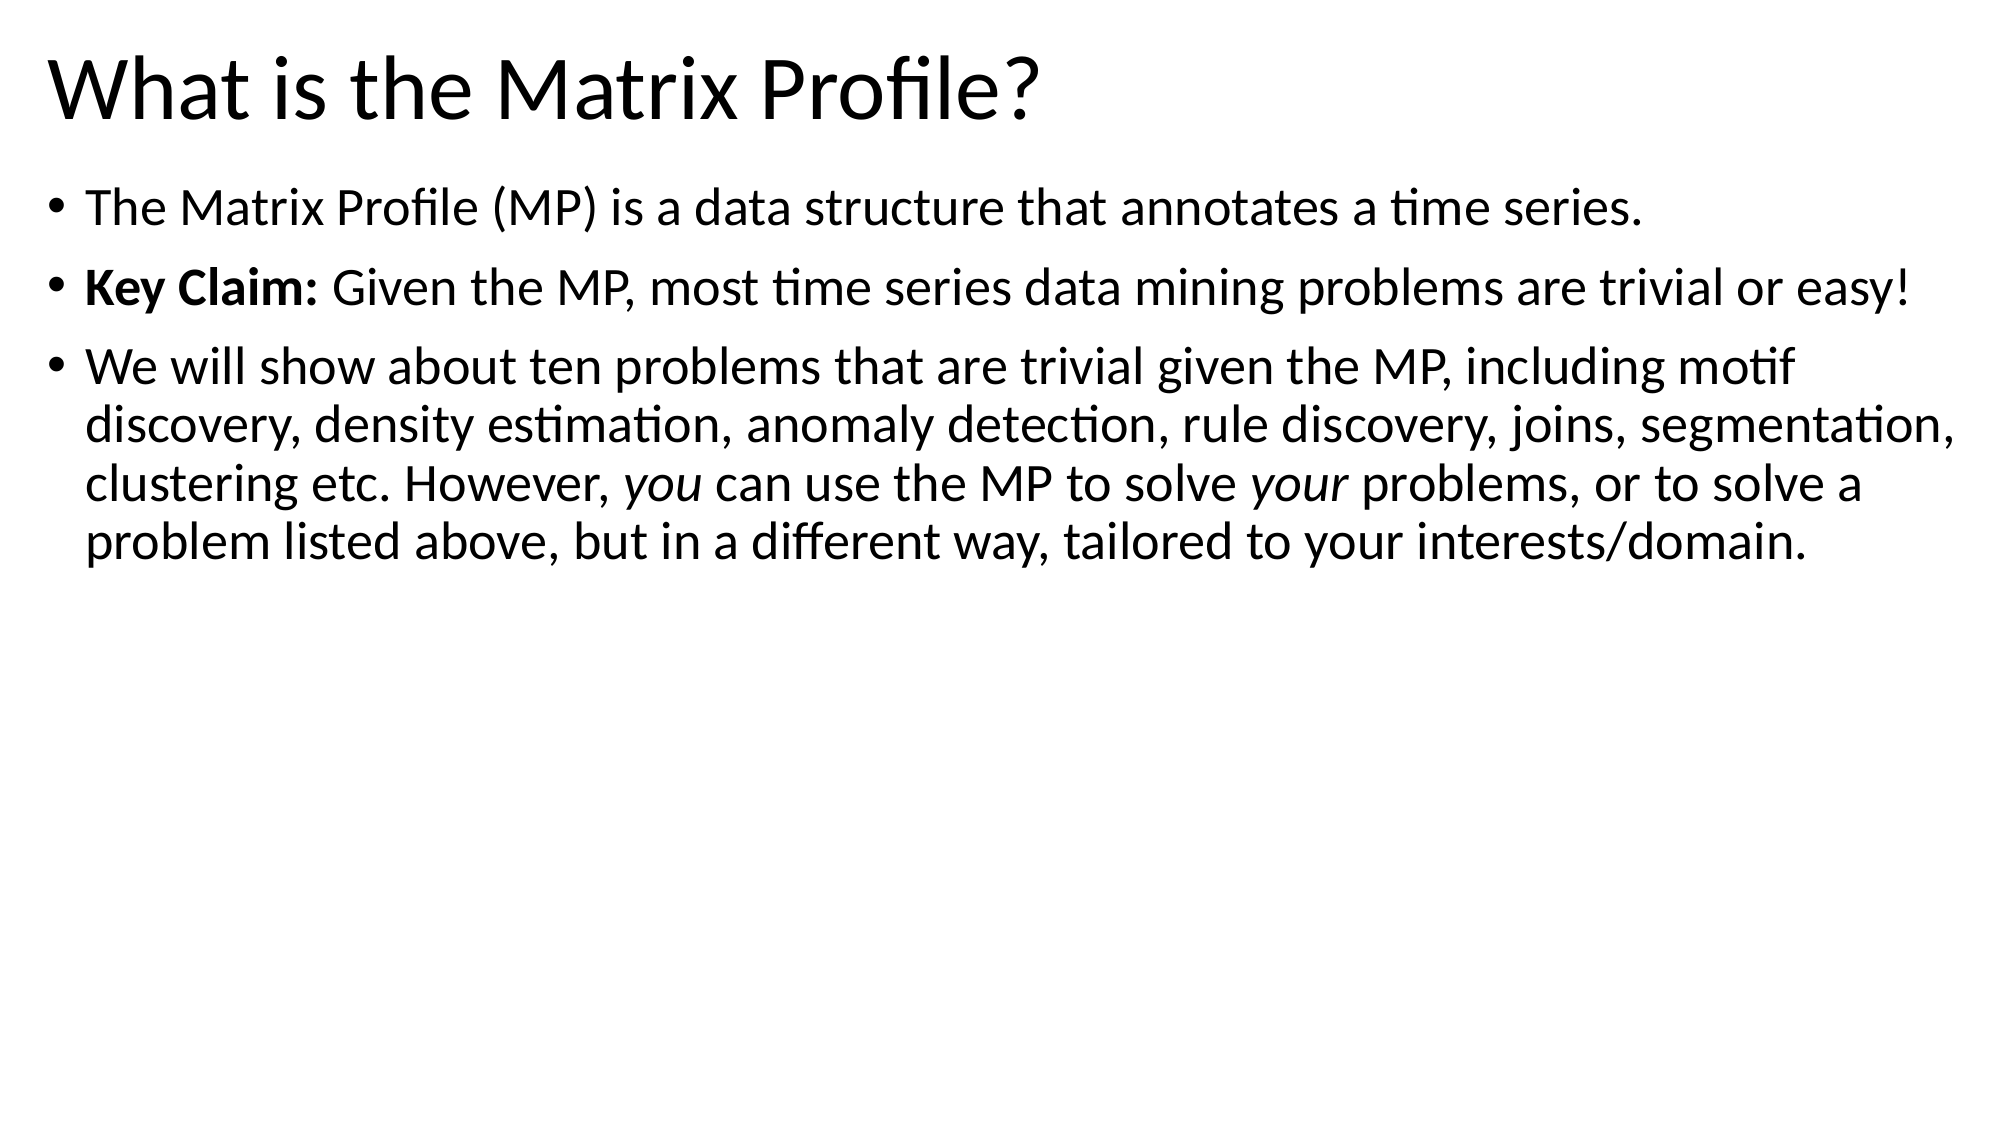

# What is the Matrix Profile?
The Matrix Profile (MP) is a data structure that annotates a time series.
Key Claim: Given the MP, most time series data mining problems are trivial or easy!
We will show about ten problems that are trivial given the MP, including motif discovery, density estimation, anomaly detection, rule discovery, joins, segmentation, clustering etc. However, you can use the MP to solve your problems, or to solve a problem listed above, but in a different way, tailored to your interests/domain.